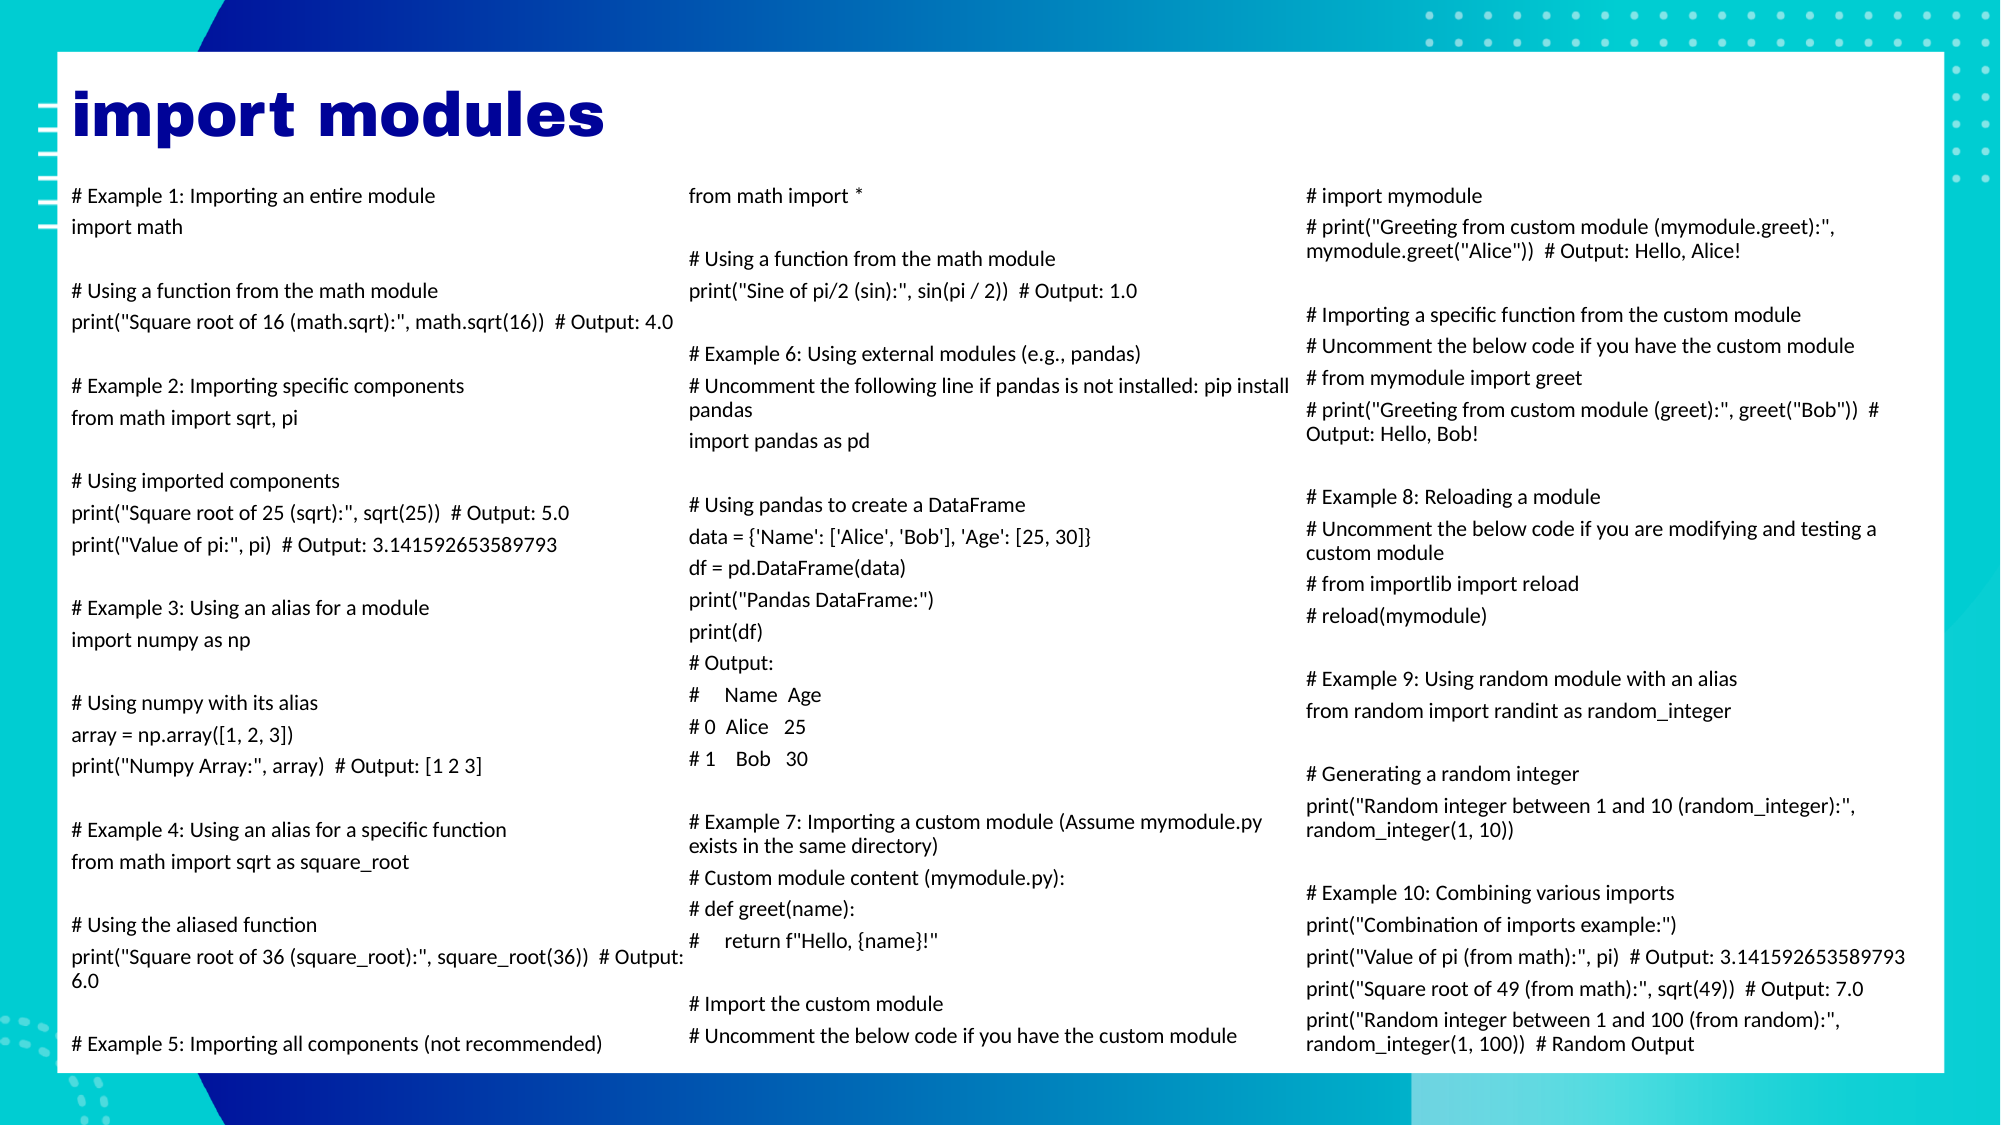

# import modules
# Example 1: Importing an entire module
import math

# Using a function from the math module
print("Square root of 16 (math.sqrt):", math.sqrt(16))  # Output: 4.0

# Example 2: Importing specific components
from math import sqrt, pi

# Using imported components
print("Square root of 25 (sqrt):", sqrt(25))  # Output: 5.0
print("Value of pi:", pi)  # Output: 3.141592653589793

# Example 3: Using an alias for a module
import numpy as np

# Using numpy with its alias
array = np.array([1, 2, 3])
print("Numpy Array:", array)  # Output: [1 2 3]

# Example 4: Using an alias for a specific function
from math import sqrt as square_root

# Using the aliased function
print("Square root of 36 (square_root):", square_root(36))  # Output: 6.0

# Example 5: Importing all components (not recommended)
from math import *

# Using a function from the math module
print("Sine of pi/2 (sin):", sin(pi / 2))  # Output: 1.0

# Example 6: Using external modules (e.g., pandas)
# Uncomment the following line if pandas is not installed: pip install pandas
import pandas as pd

# Using pandas to create a DataFrame
data = {'Name': ['Alice', 'Bob'], 'Age': [25, 30]}
df = pd.DataFrame(data)
print("Pandas DataFrame:")
print(df)
# Output:
#     Name  Age
# 0  Alice   25
# 1    Bob   30

# Example 7: Importing a custom module (Assume mymodule.py exists in the same directory)
# Custom module content (mymodule.py):
# def greet(name):
#     return f"Hello, {name}!"

# Import the custom module
# Uncomment the below code if you have the custom module
# import mymodule
# print("Greeting from custom module (mymodule.greet):", mymodule.greet("Alice"))  # Output: Hello, Alice!

# Importing a specific function from the custom module
# Uncomment the below code if you have the custom module
# from mymodule import greet
# print("Greeting from custom module (greet):", greet("Bob"))  # Output: Hello, Bob!

# Example 8: Reloading a module
# Uncomment the below code if you are modifying and testing a custom module
# from importlib import reload
# reload(mymodule)

# Example 9: Using random module with an alias
from random import randint as random_integer

# Generating a random integer
print("Random integer between 1 and 10 (random_integer):", random_integer(1, 10))

# Example 10: Combining various imports
print("Combination of imports example:")
print("Value of pi (from math):", pi)  # Output: 3.141592653589793
print("Square root of 49 (from math):", sqrt(49))  # Output: 7.0
print("Random integer between 1 and 100 (from random):", random_integer(1, 100))  # Random Output